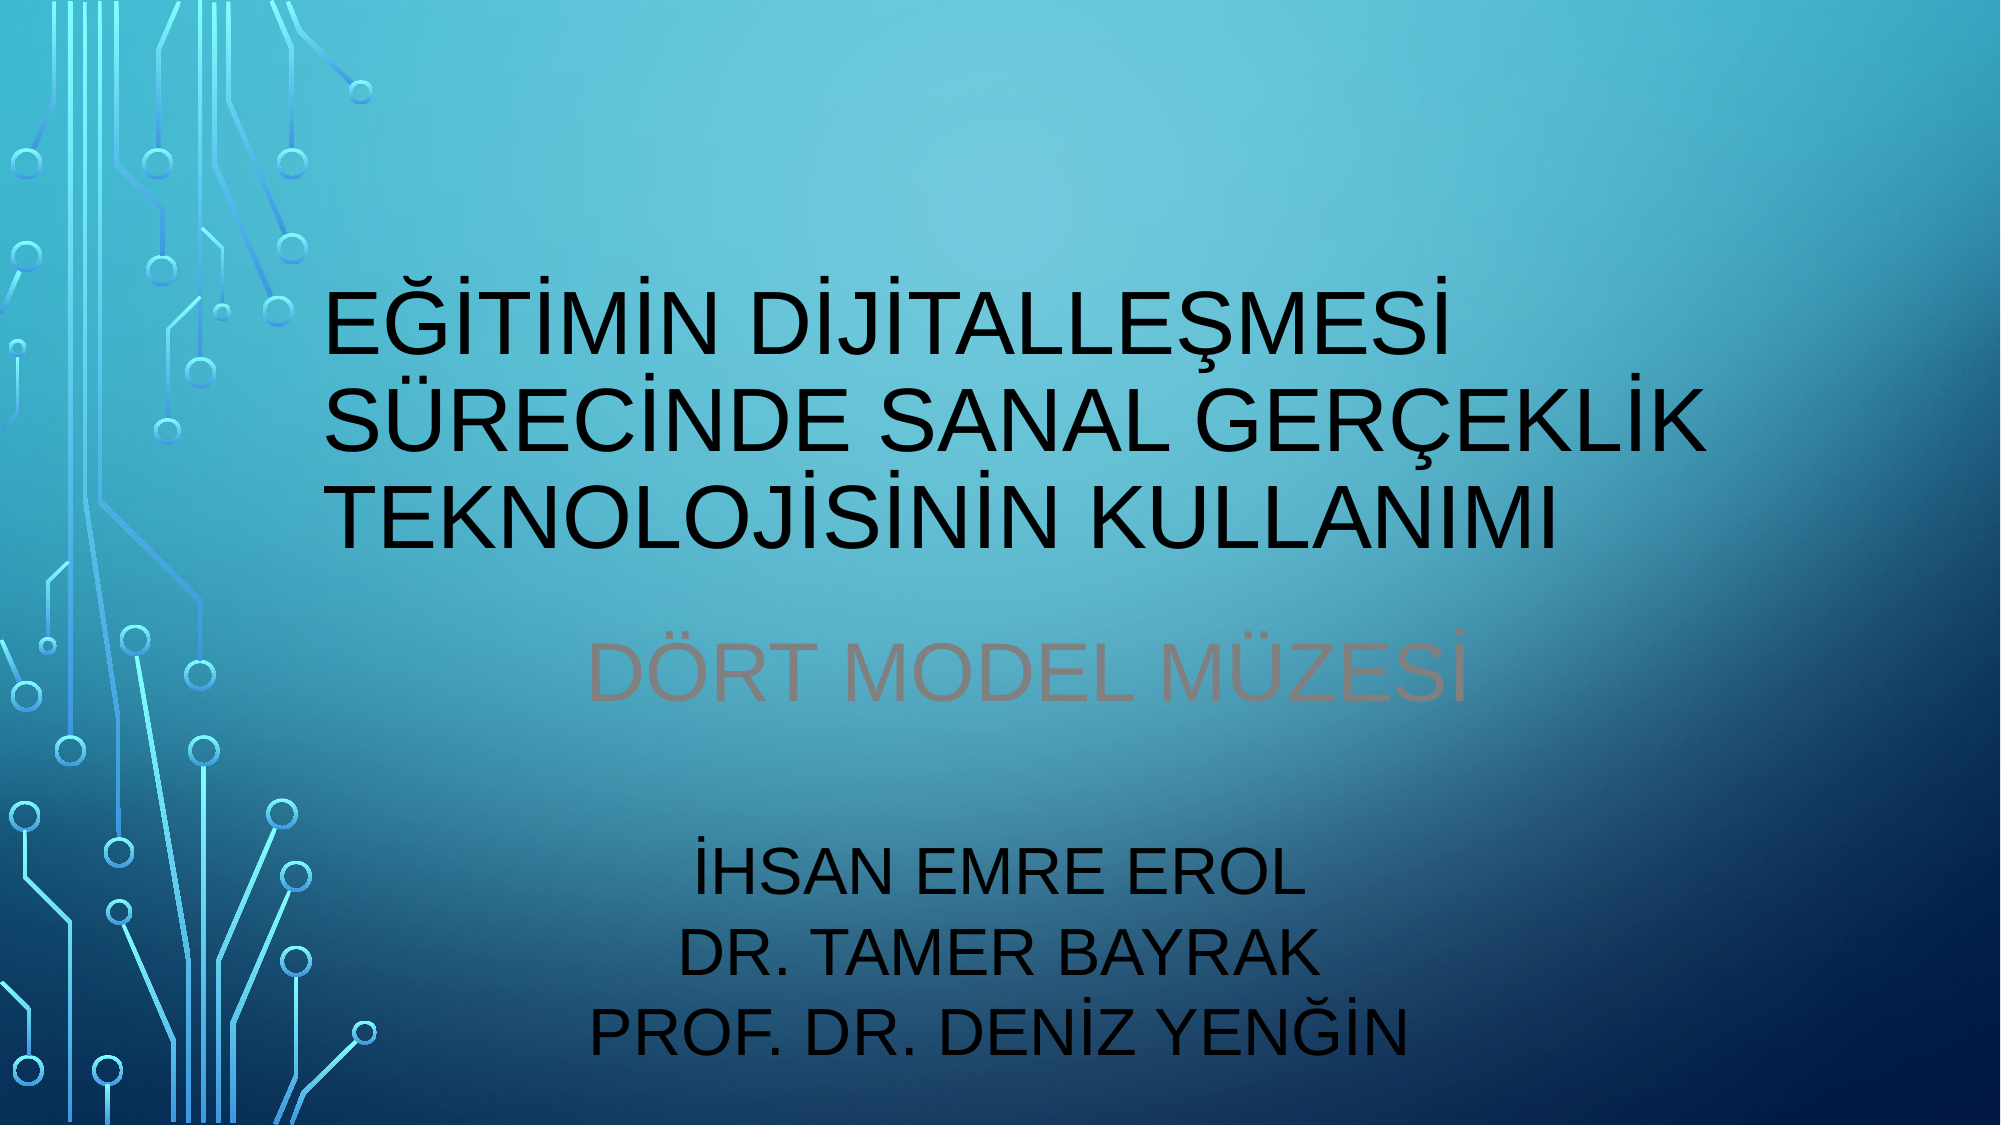

# Eğitimin Dijitalleşmesi Sürecinde Sanal Gerçeklik Teknolojisinin Kullanımı
dört model müzesi

İHSAN EMRE EROL
DR. TAMER BAYRAK
PROF. DR. DENİZ YENĞİN